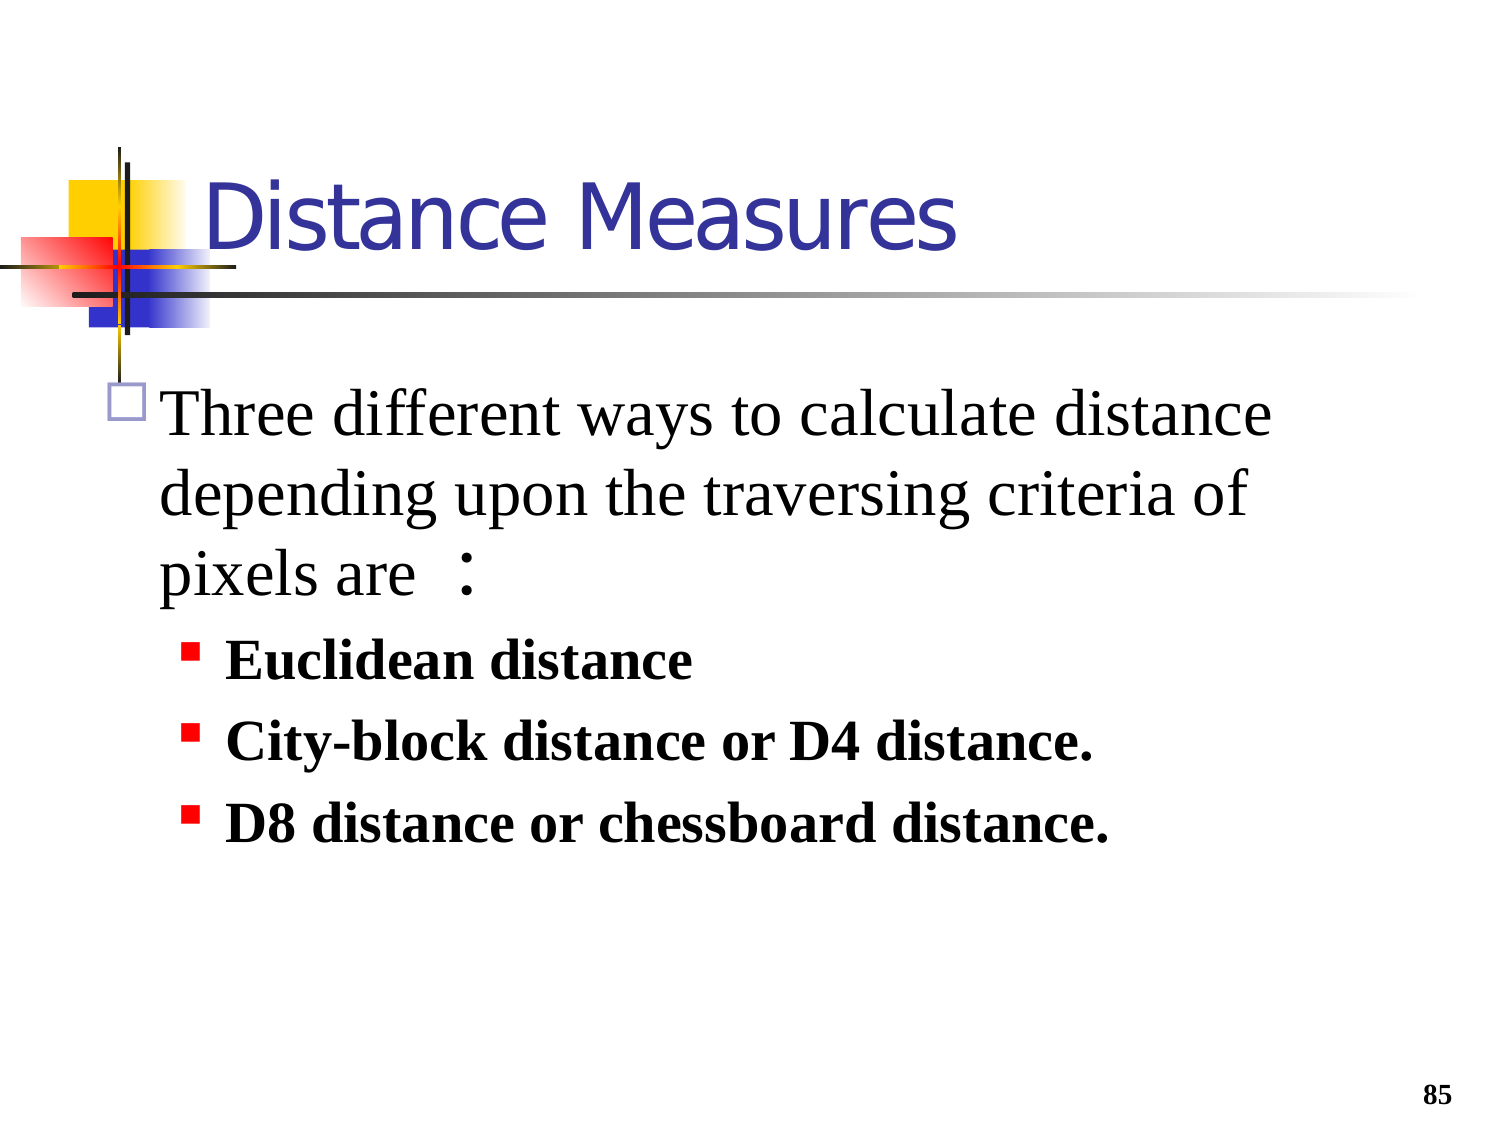

# Distance Measures
Three different ways to calculate distance depending upon the traversing criteria of pixels are ：
Euclidean distance
City-block distance or D4 distance.
D8 distance or chessboard distance.

85